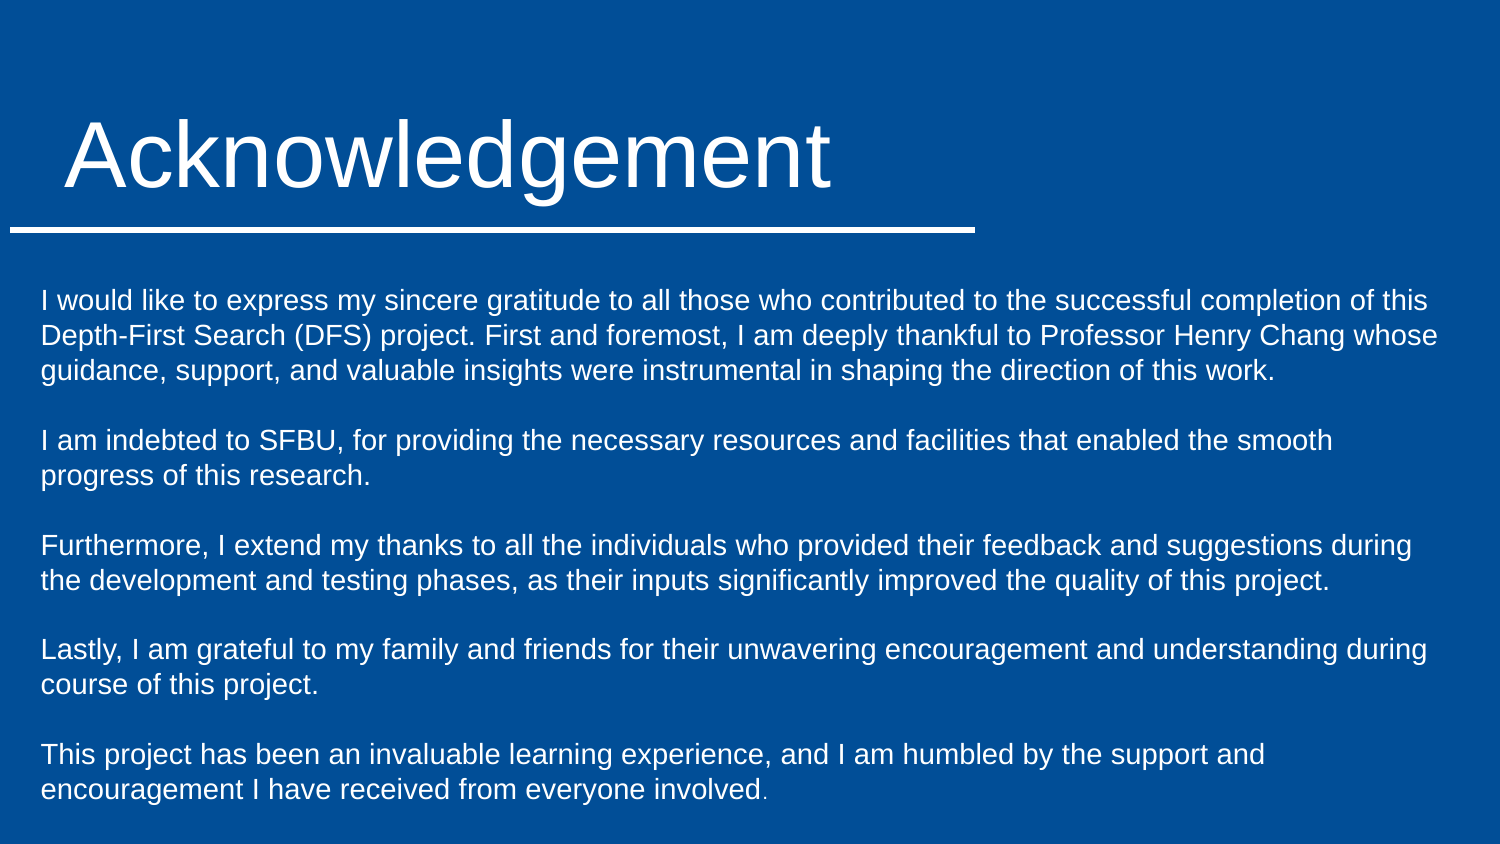

Acknowledgement
I would like to express my sincere gratitude to all those who contributed to the successful completion of this Depth-First Search (DFS) project. First and foremost, I am deeply thankful to Professor Henry Chang whose guidance, support, and valuable insights were instrumental in shaping the direction of this work.
I am indebted to SFBU, for providing the necessary resources and facilities that enabled the smooth progress of this research.

Furthermore, I extend my thanks to all the individuals who provided their feedback and suggestions during the development and testing phases, as their inputs significantly improved the quality of this project.

Lastly, I am grateful to my family and friends for their unwavering encouragement and understanding during course of this project.

This project has been an invaluable learning experience, and I am humbled by the support and encouragement I have received from everyone involved.